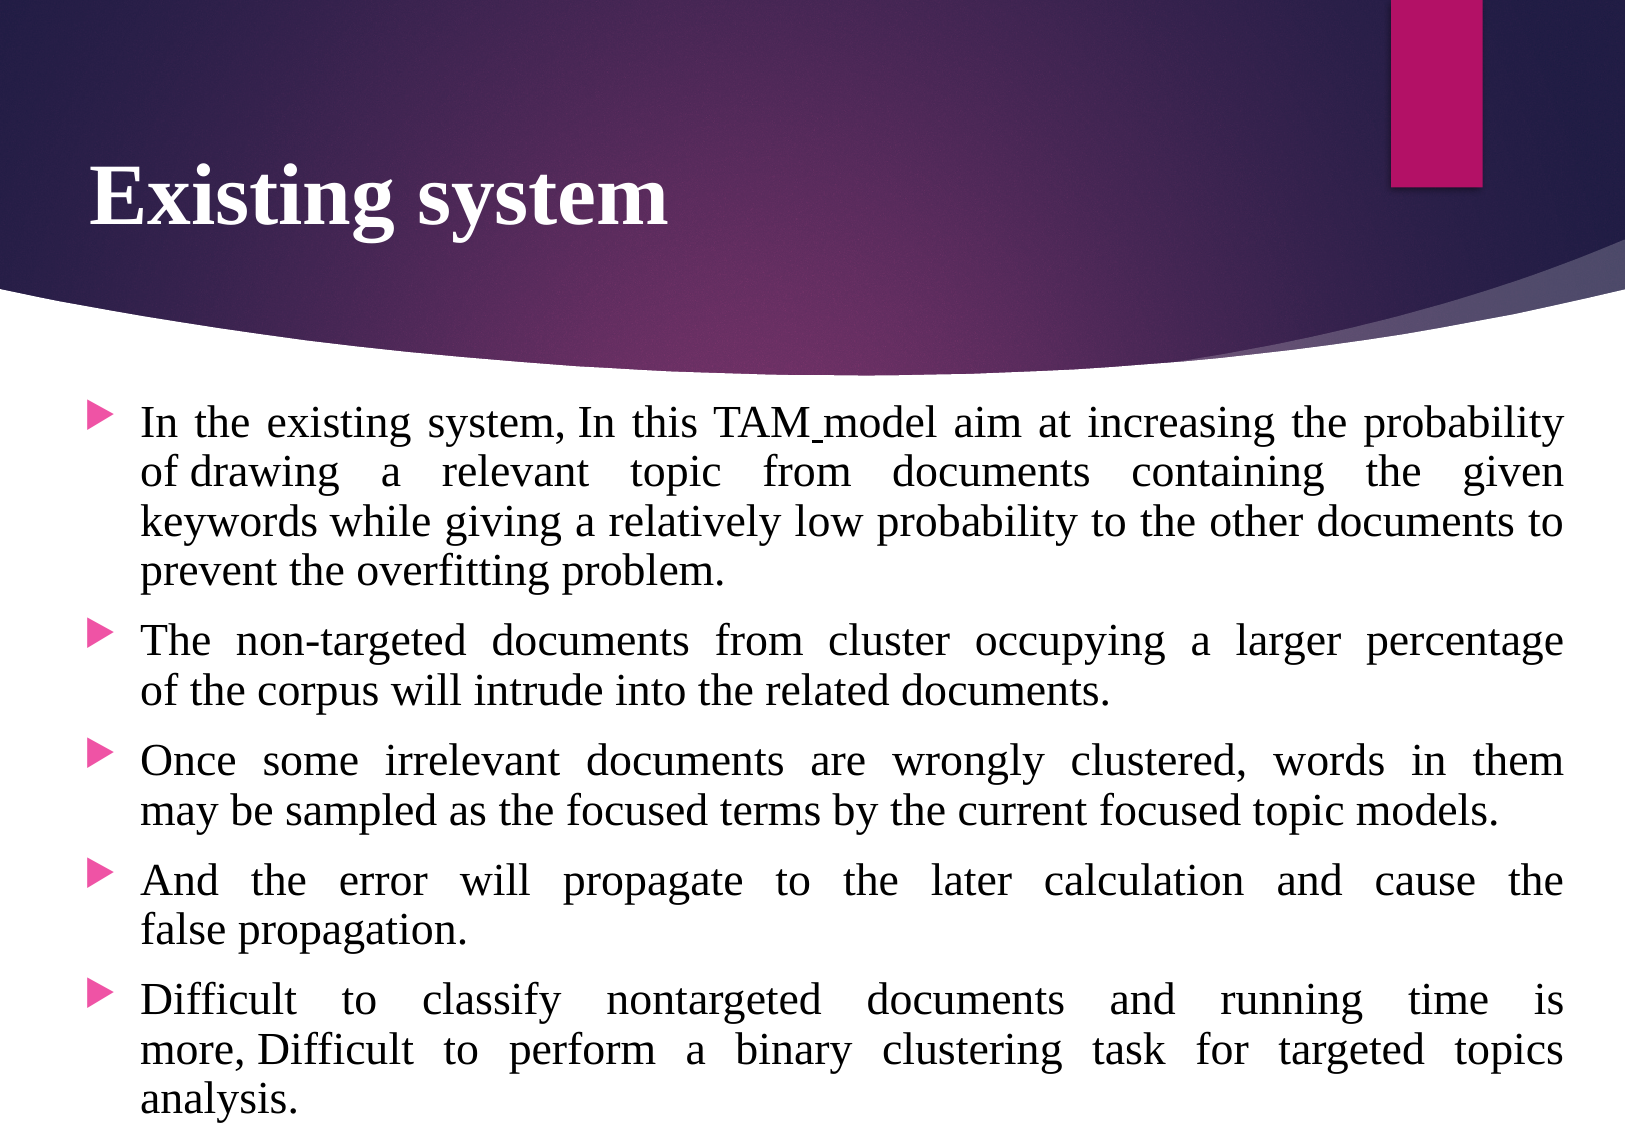

7
# Existing system

In the existing system, In this TAM model aim at increasing the probability of drawing a relevant topic from documents containing the given keywords while giving a relatively low probability to the other documents to prevent the overfitting problem.
The non-targeted documents from cluster occupying a larger percentage of the corpus will intrude into the related documents.
Once some irrelevant documents are wrongly clustered, words in them may be sampled as the focused terms by the current focused topic models.
And the error will propagate to the later calculation and cause the false propagation.
Difficult to classify nontargeted documents and running time is more, Difficult to perform a binary clustering task for targeted topics analysis.